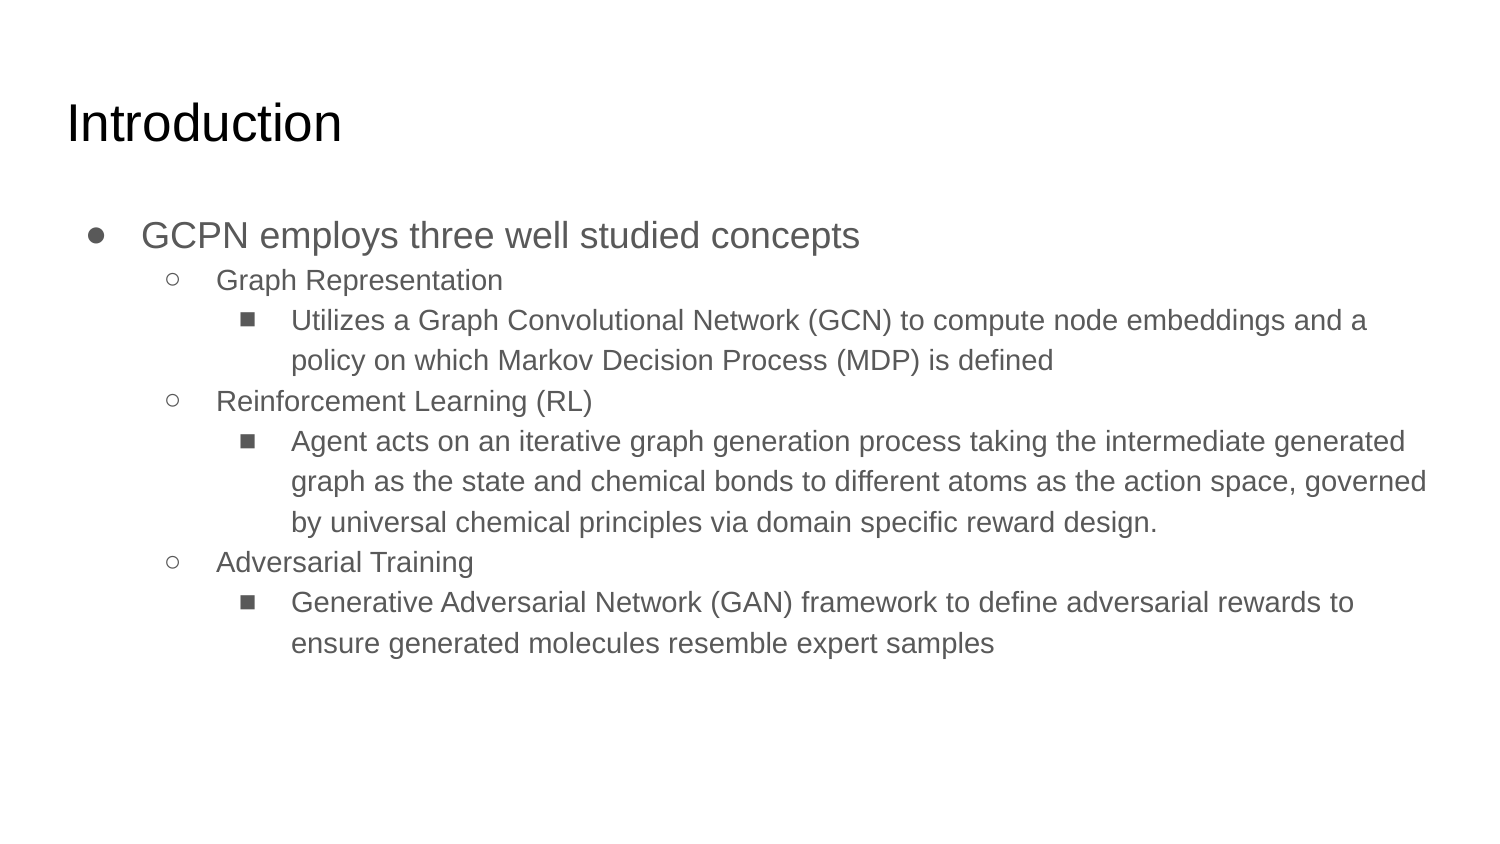

# Introduction
GCPN employs three well studied concepts
Graph Representation
Utilizes a Graph Convolutional Network (GCN) to compute node embeddings and a policy on which Markov Decision Process (MDP) is defined
Reinforcement Learning (RL)
Agent acts on an iterative graph generation process taking the intermediate generated graph as the state and chemical bonds to different atoms as the action space, governed by universal chemical principles via domain specific reward design.
Adversarial Training
Generative Adversarial Network (GAN) framework to define adversarial rewards to ensure generated molecules resemble expert samples